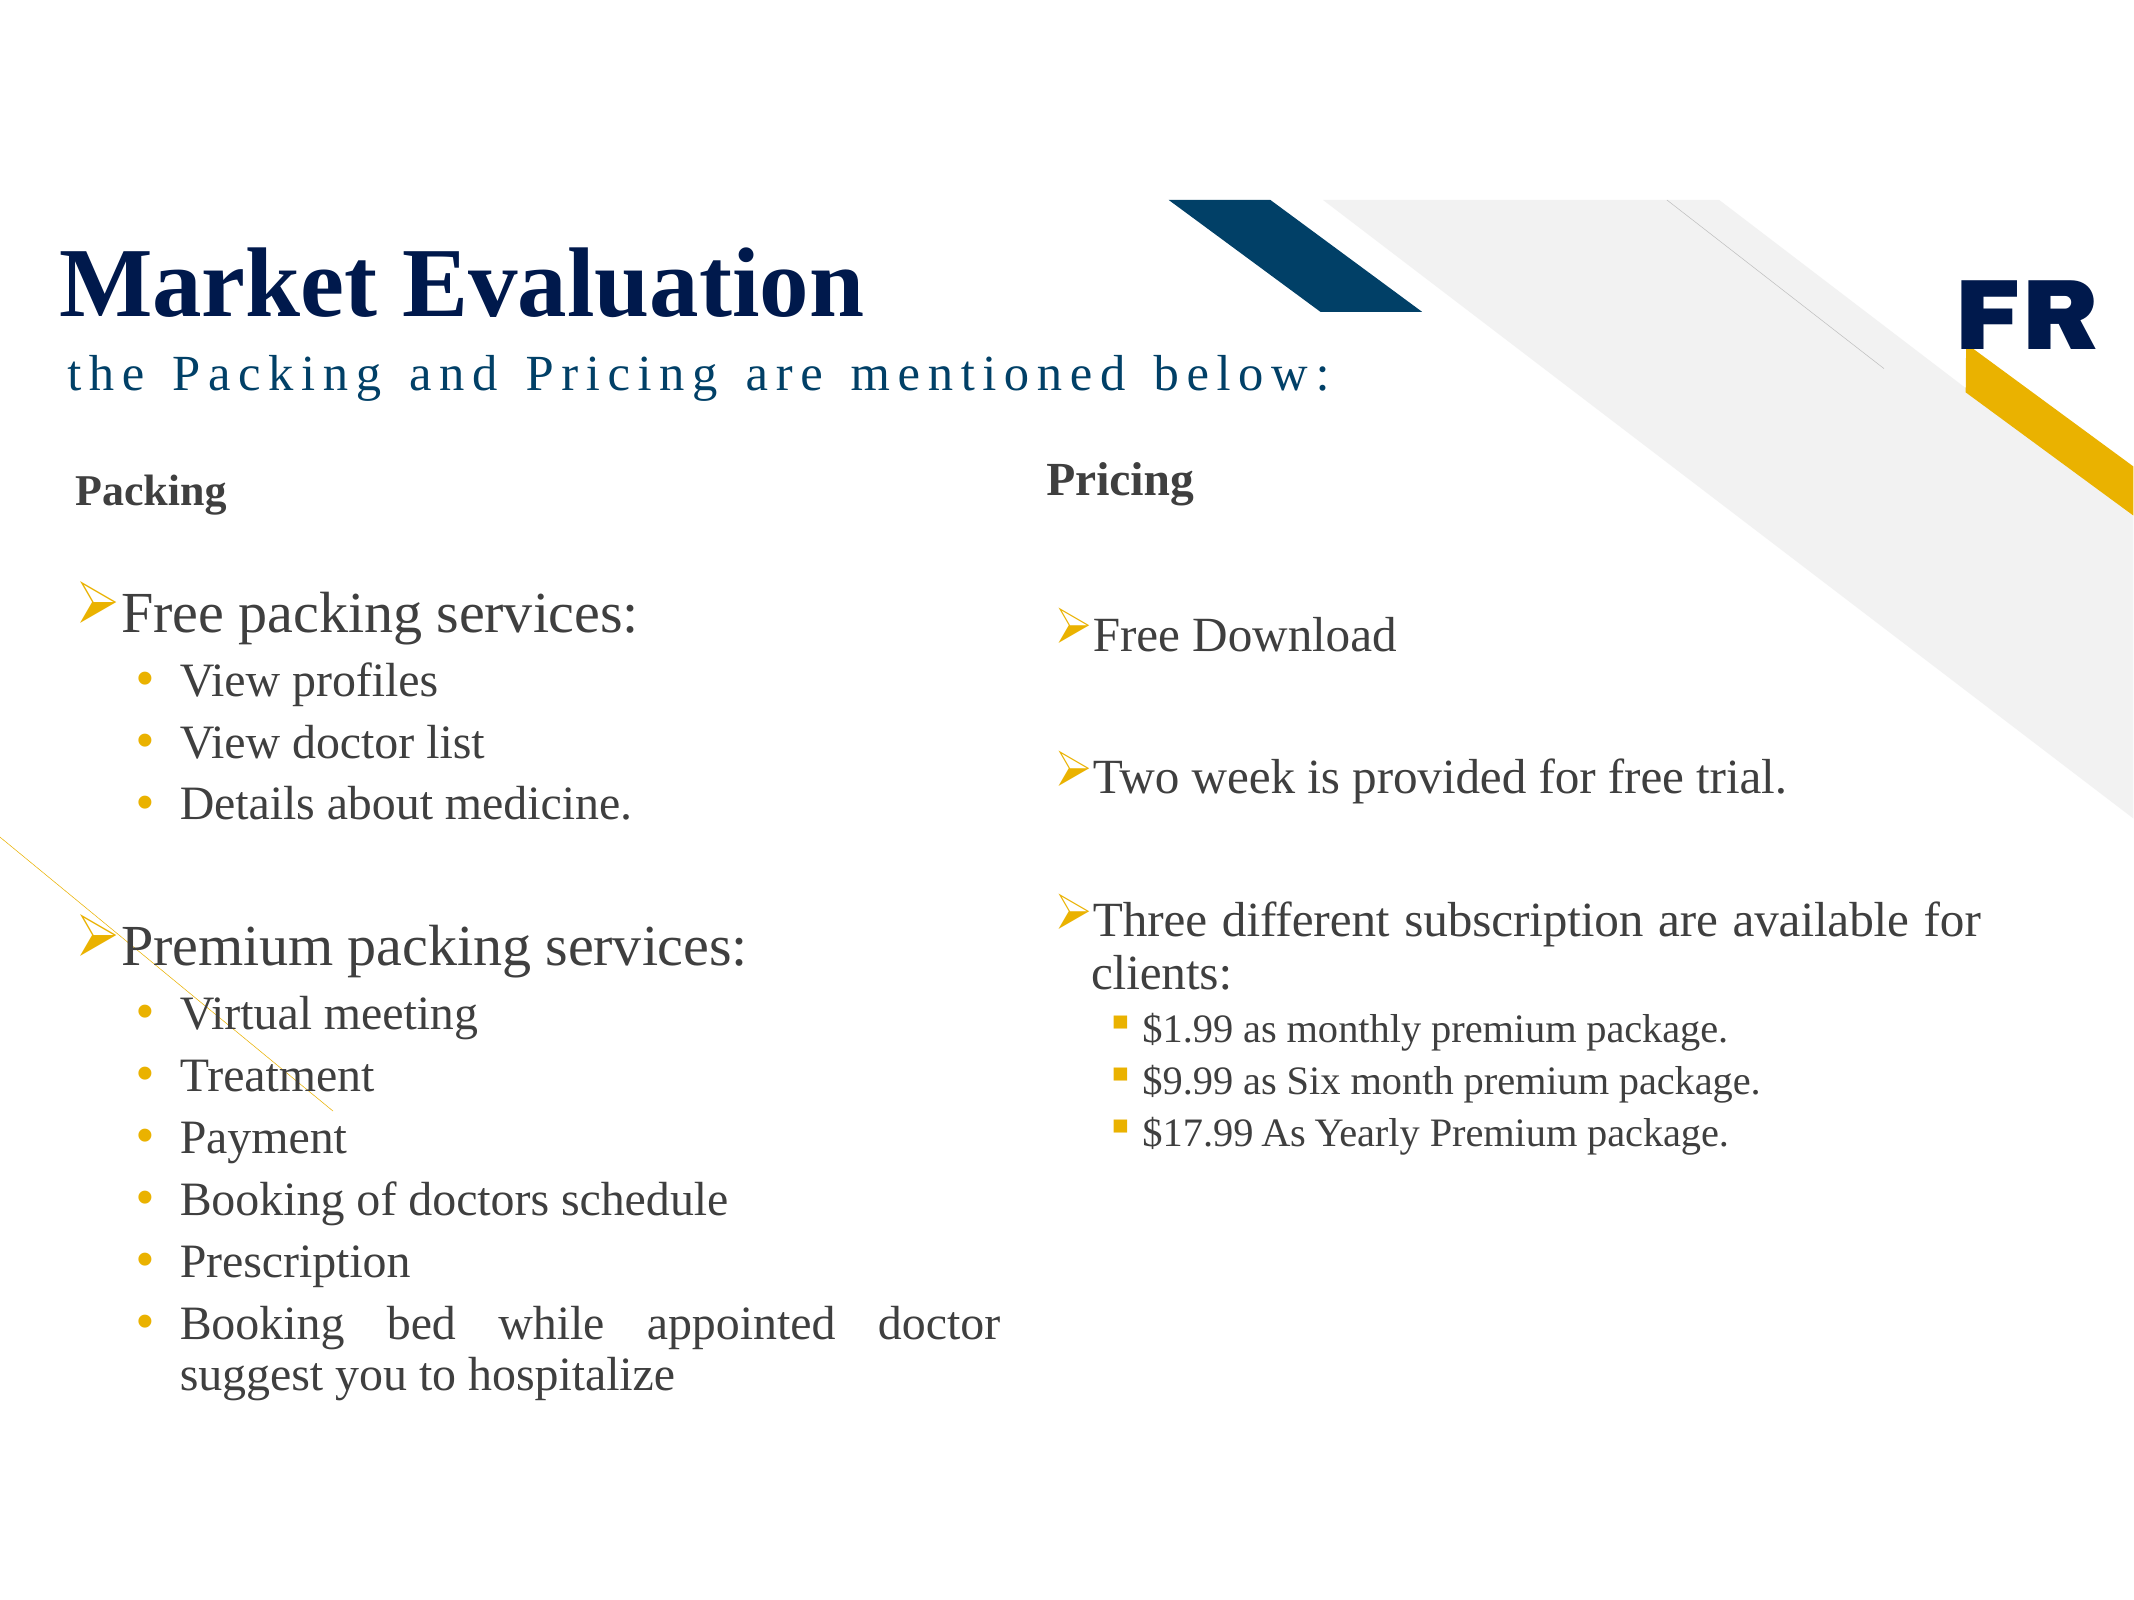

# Market Evaluation
the Packing and Pricing are mentioned below:
Pricing
Packing
Free packing services:
View profiles
View doctor list
Details about medicine.

Premium packing services:
Virtual meeting
Treatment
Payment
Booking of doctors schedule
Prescription
Booking bed while appointed doctor suggest you to hospitalize
Free Download

Two week is provided for free trial.

Three different subscription are available for clients:
$1.99 as monthly premium package.
$9.99 as Six month premium package.
$17.99 As Yearly Premium package.
10